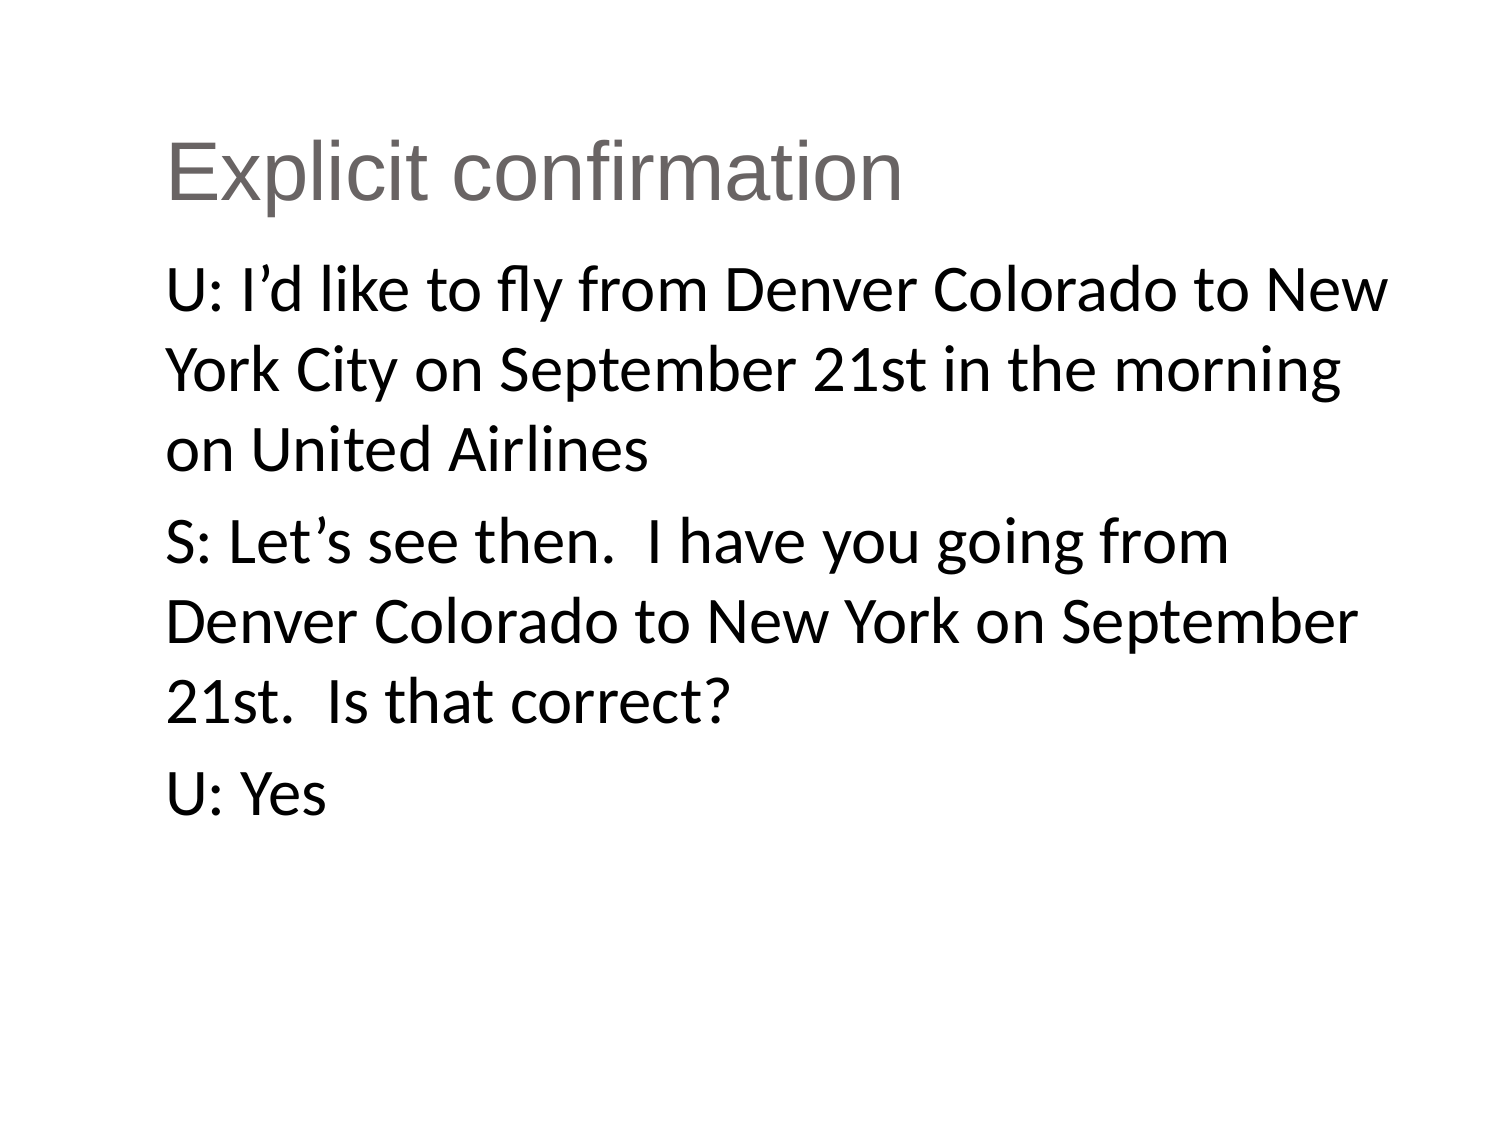

# Explicit confirmation
U: I’d like to fly from Denver Colorado to New York City on September 21st in the morning on United Airlines
S: Let’s see then.  I have you going from Denver Colorado to New York on September 21st.  Is that correct?
U: Yes